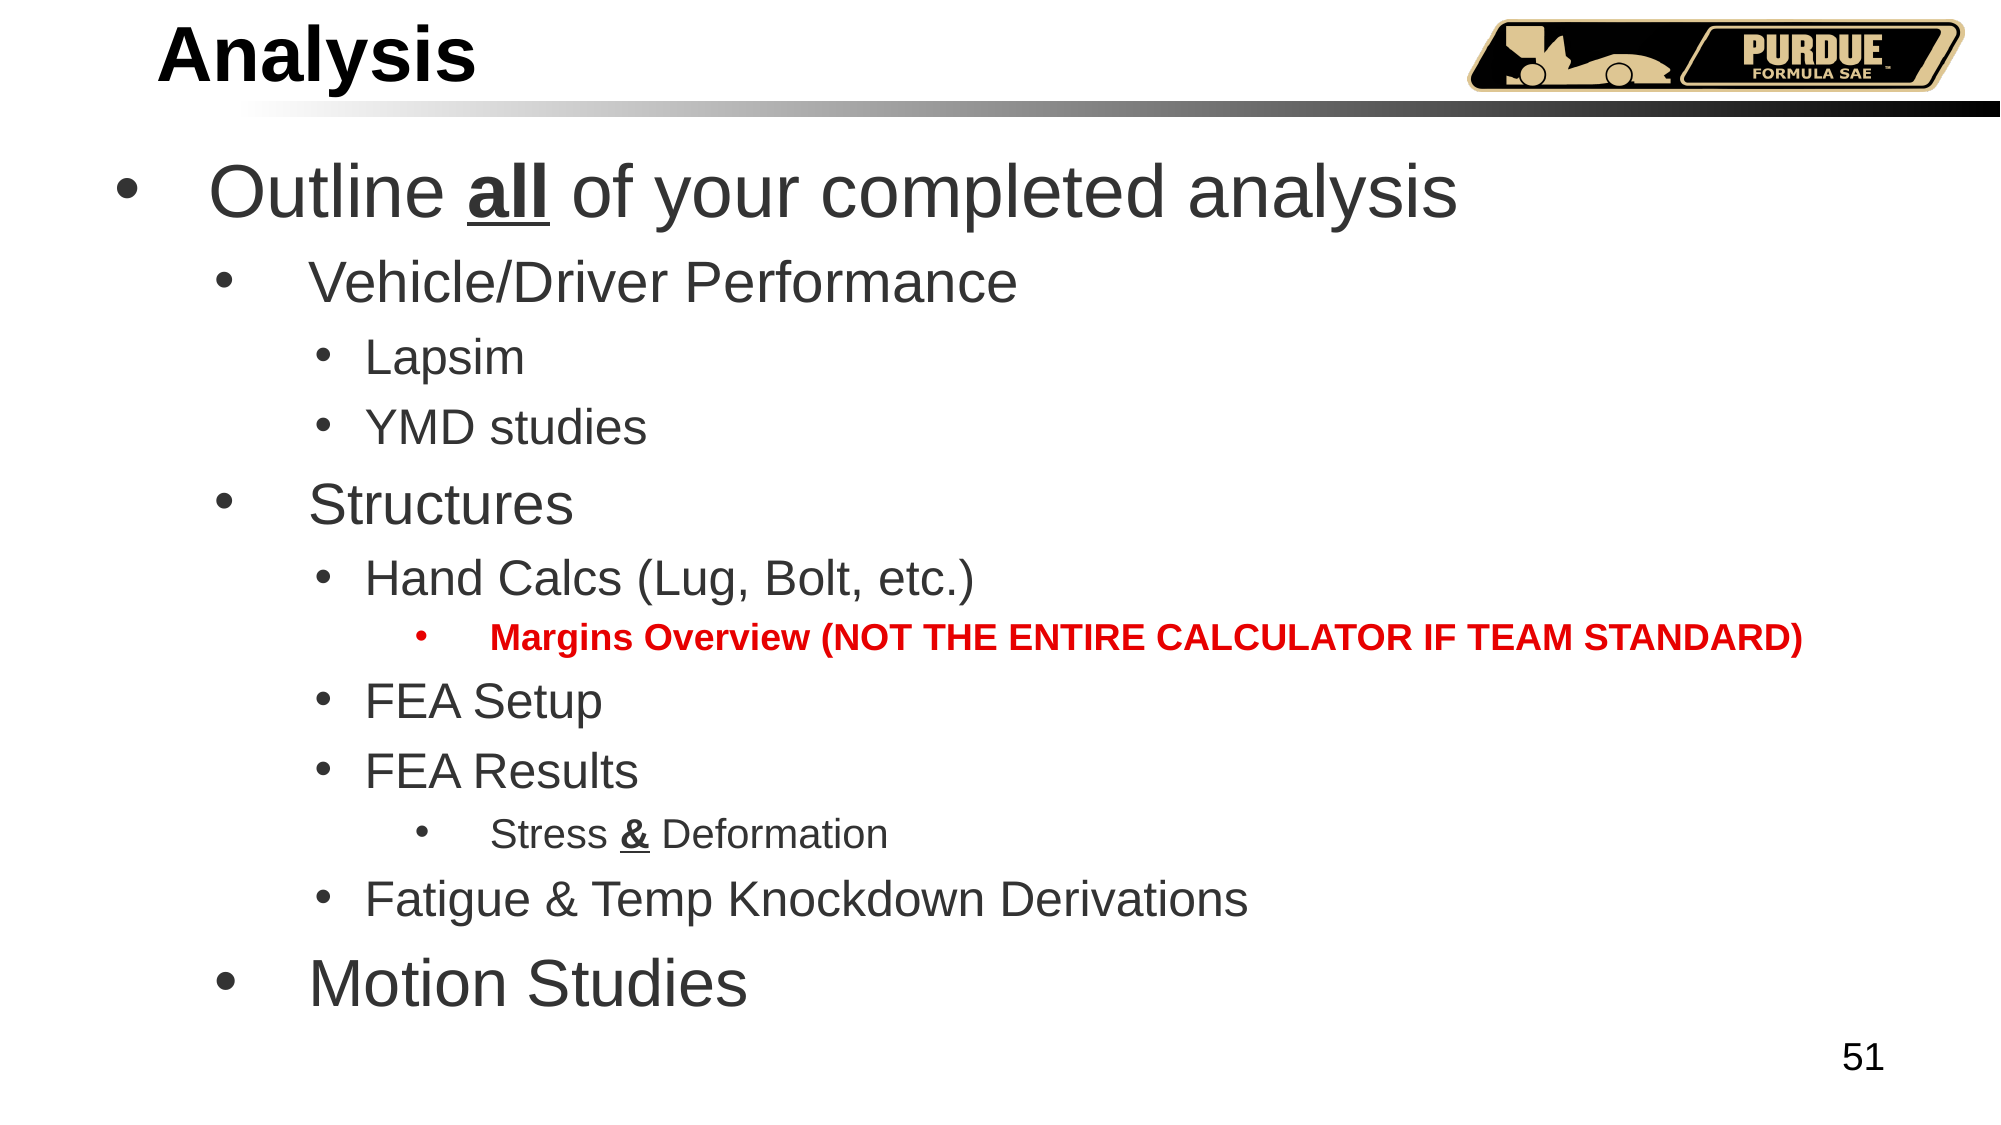

# Analysis
Outline all of your completed analysis
Vehicle/Driver Performance
Lapsim
YMD studies
Structures
Hand Calcs (Lug, Bolt, etc.)
Margins Overview (NOT THE ENTIRE CALCULATOR IF TEAM STANDARD)
FEA Setup
FEA Results
Stress & Deformation
Fatigue & Temp Knockdown Derivations
Motion Studies

51